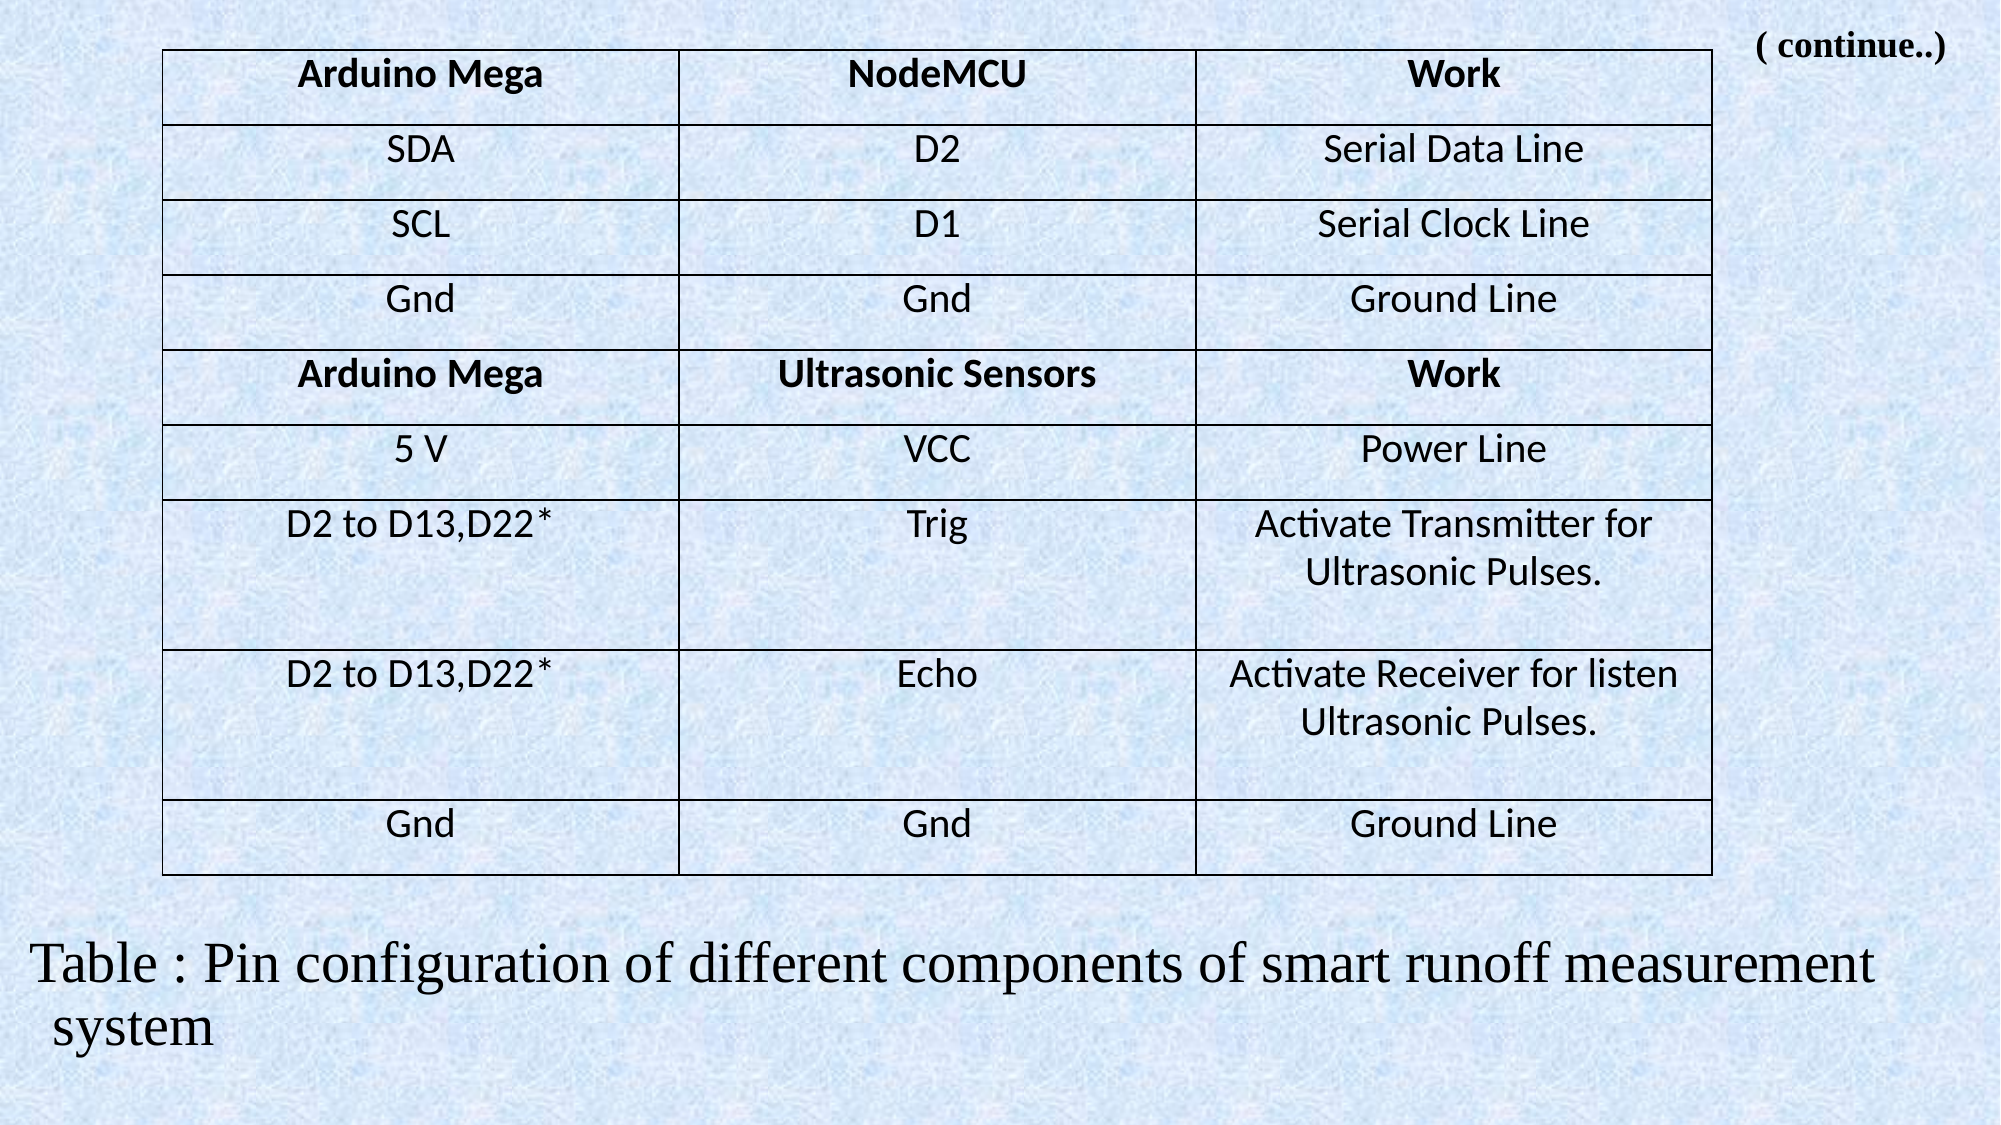

( continue..)
| Arduino Mega | NodeMCU | Work |
| --- | --- | --- |
| SDA | D2 | Serial Data Line |
| SCL | D1 | Serial Clock Line |
| Gnd | Gnd | Ground Line |
| Arduino Mega | Ultrasonic Sensors | Work |
| 5 V | VCC | Power Line |
| D2 to D13,D22\* | Trig | Activate Transmitter for Ultrasonic Pulses. |
| D2 to D13,D22\* | Echo | Activate Receiver for listen Ultrasonic Pulses. |
| Gnd | Gnd | Ground Line |
 Table : Pin configuration of different components of smart runoff measurement system